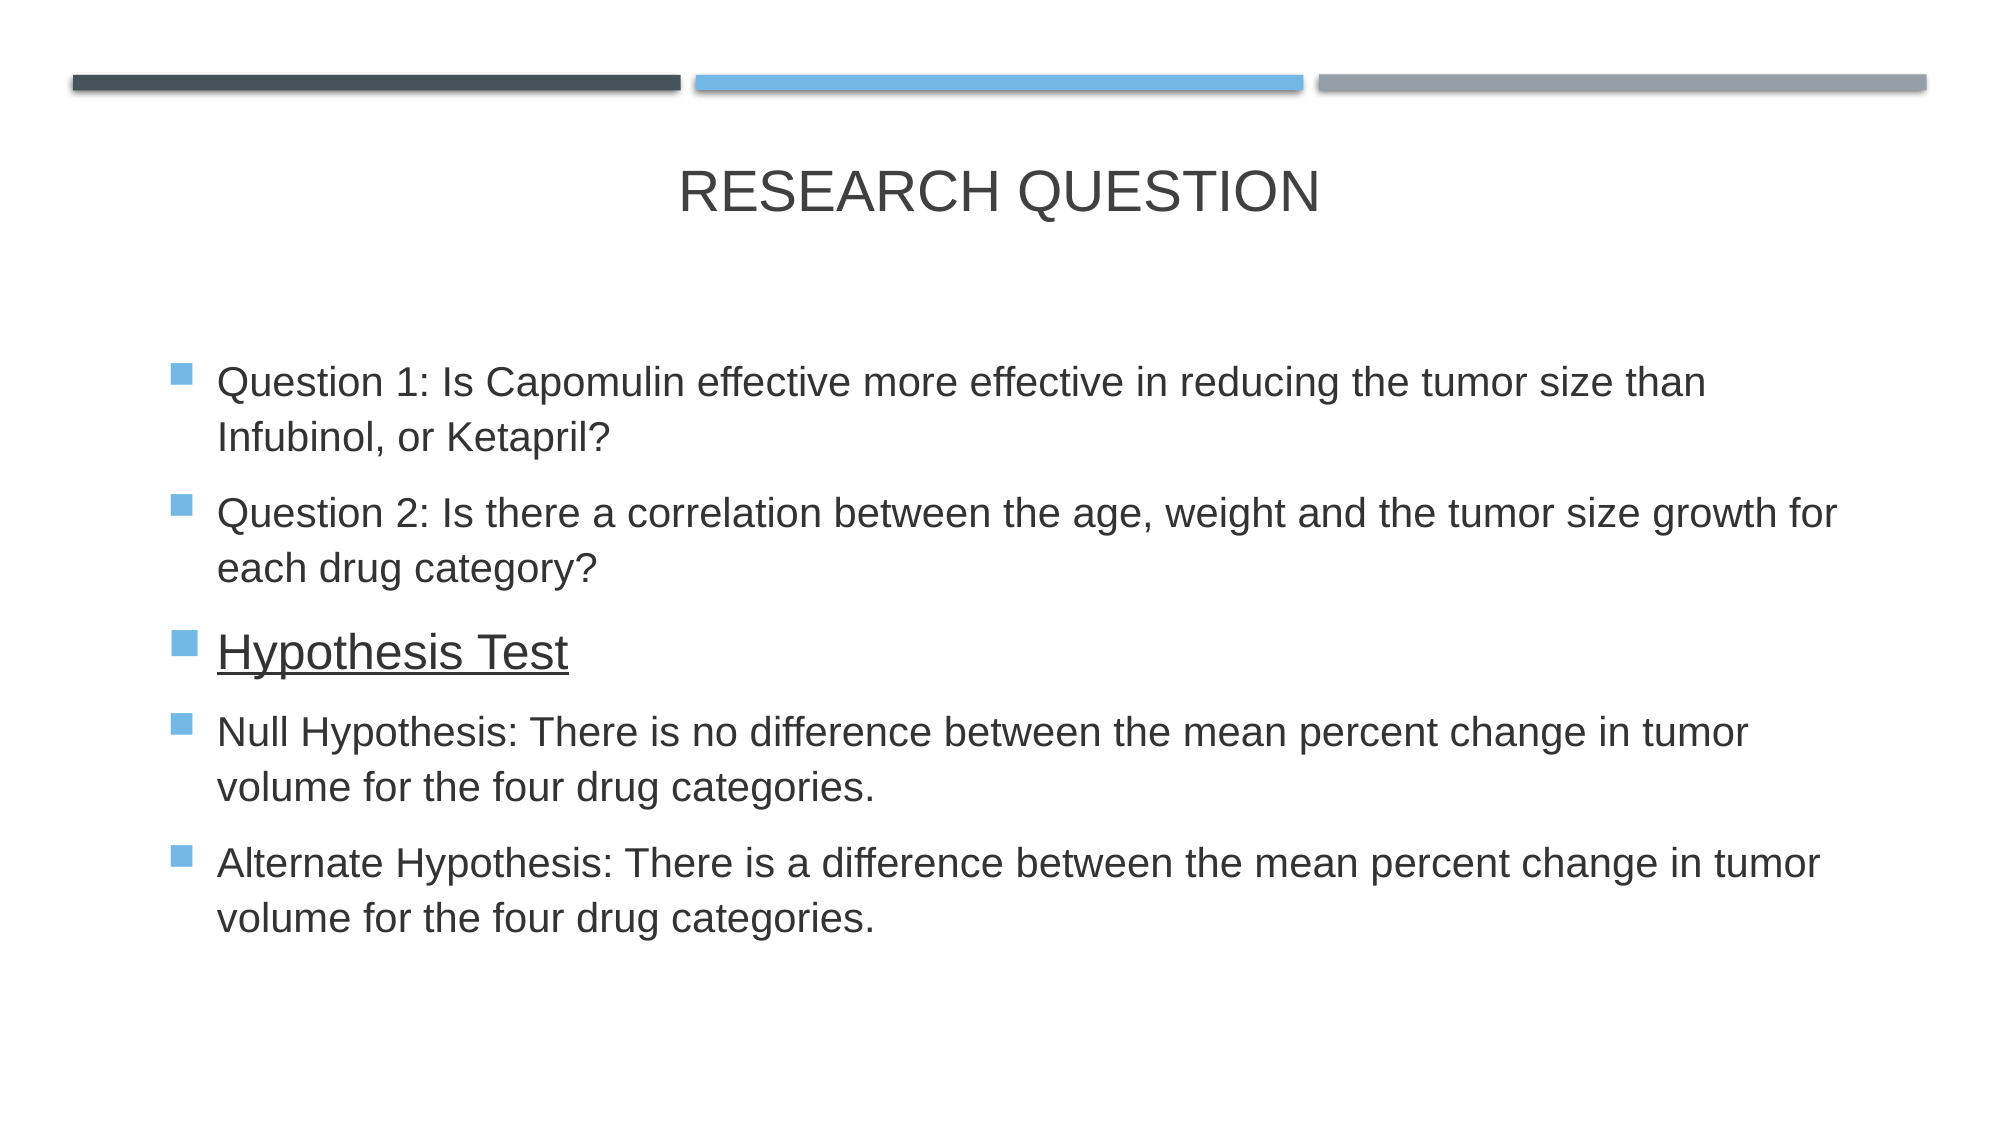

# Research Question
Question 1: Is Capomulin effective more effective in reducing the tumor size than Infubinol, or Ketapril?
Question 2: Is there a correlation between the age, weight and the tumor size growth for each drug category?
Hypothesis Test
Null Hypothesis: There is no difference between the mean percent change in tumor volume for the four drug categories.
Alternate Hypothesis: There is a difference between the mean percent change in tumor volume for the four drug categories.